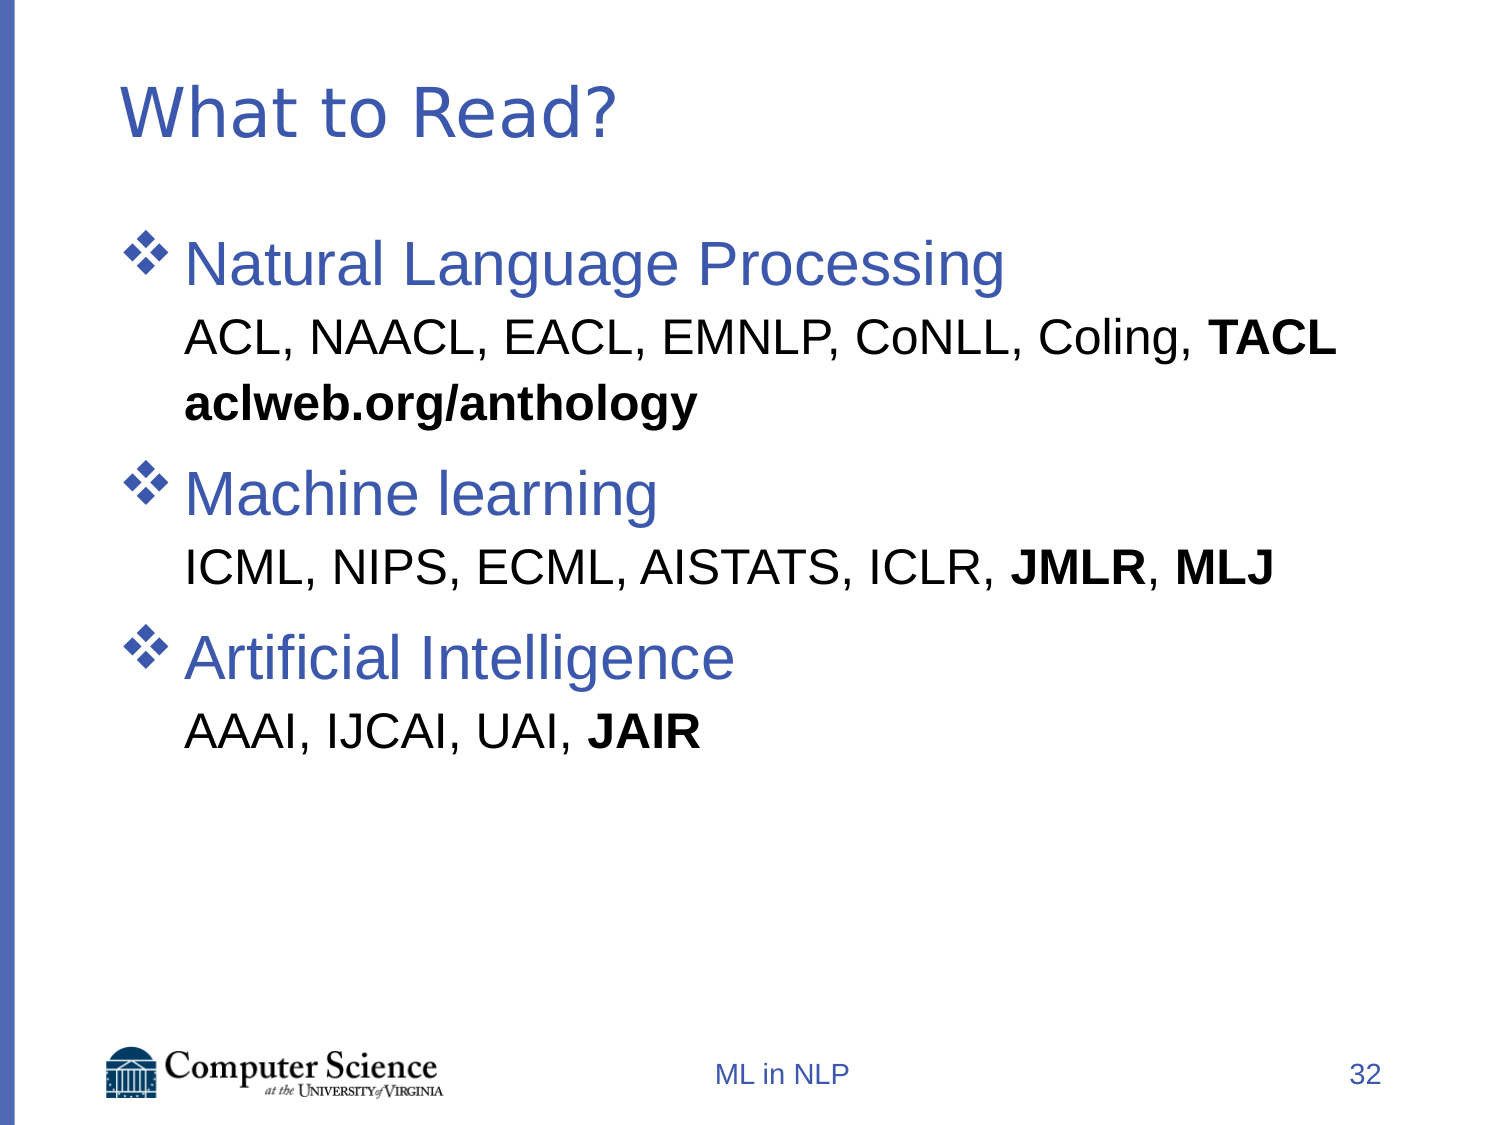

# What to Read?
Natural Language Processing
ACL, NAACL, EACL, EMNLP, CoNLL, Coling, TACL
aclweb.org/anthology
Machine learning
ICML, NIPS, ECML, AISTATS, ICLR, JMLR, MLJ
Artificial Intelligence
AAAI, IJCAI, UAI, JAIR

ML in NLP
32